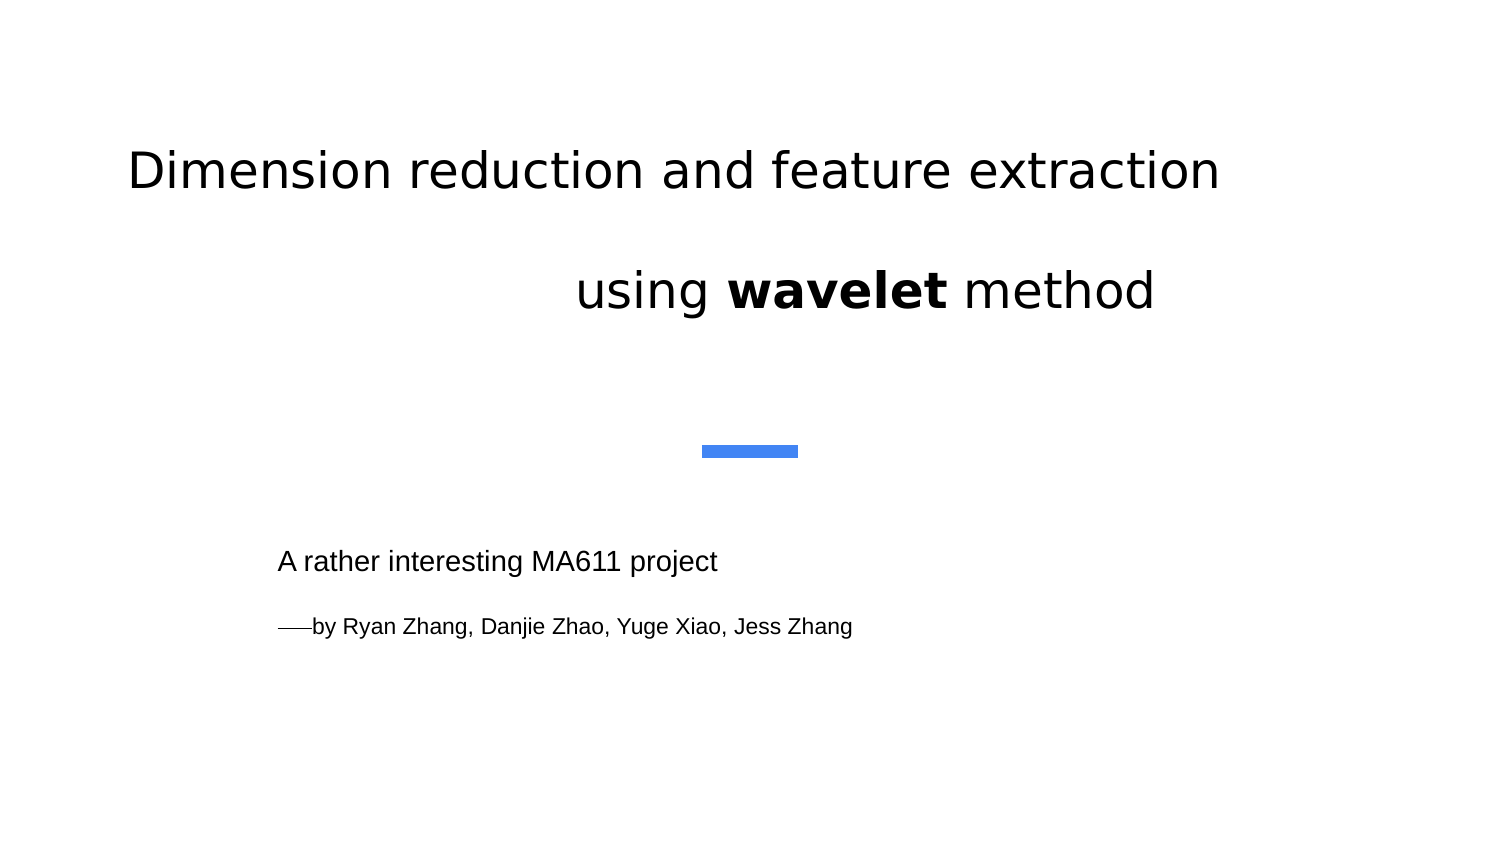

# Dimension reduction and feature extraction

                                   using wavelet method

A rather interesting MA611 project

      by Ryan Zhang, Danjie Zhao, Yuge Xiao, Jess Zhang